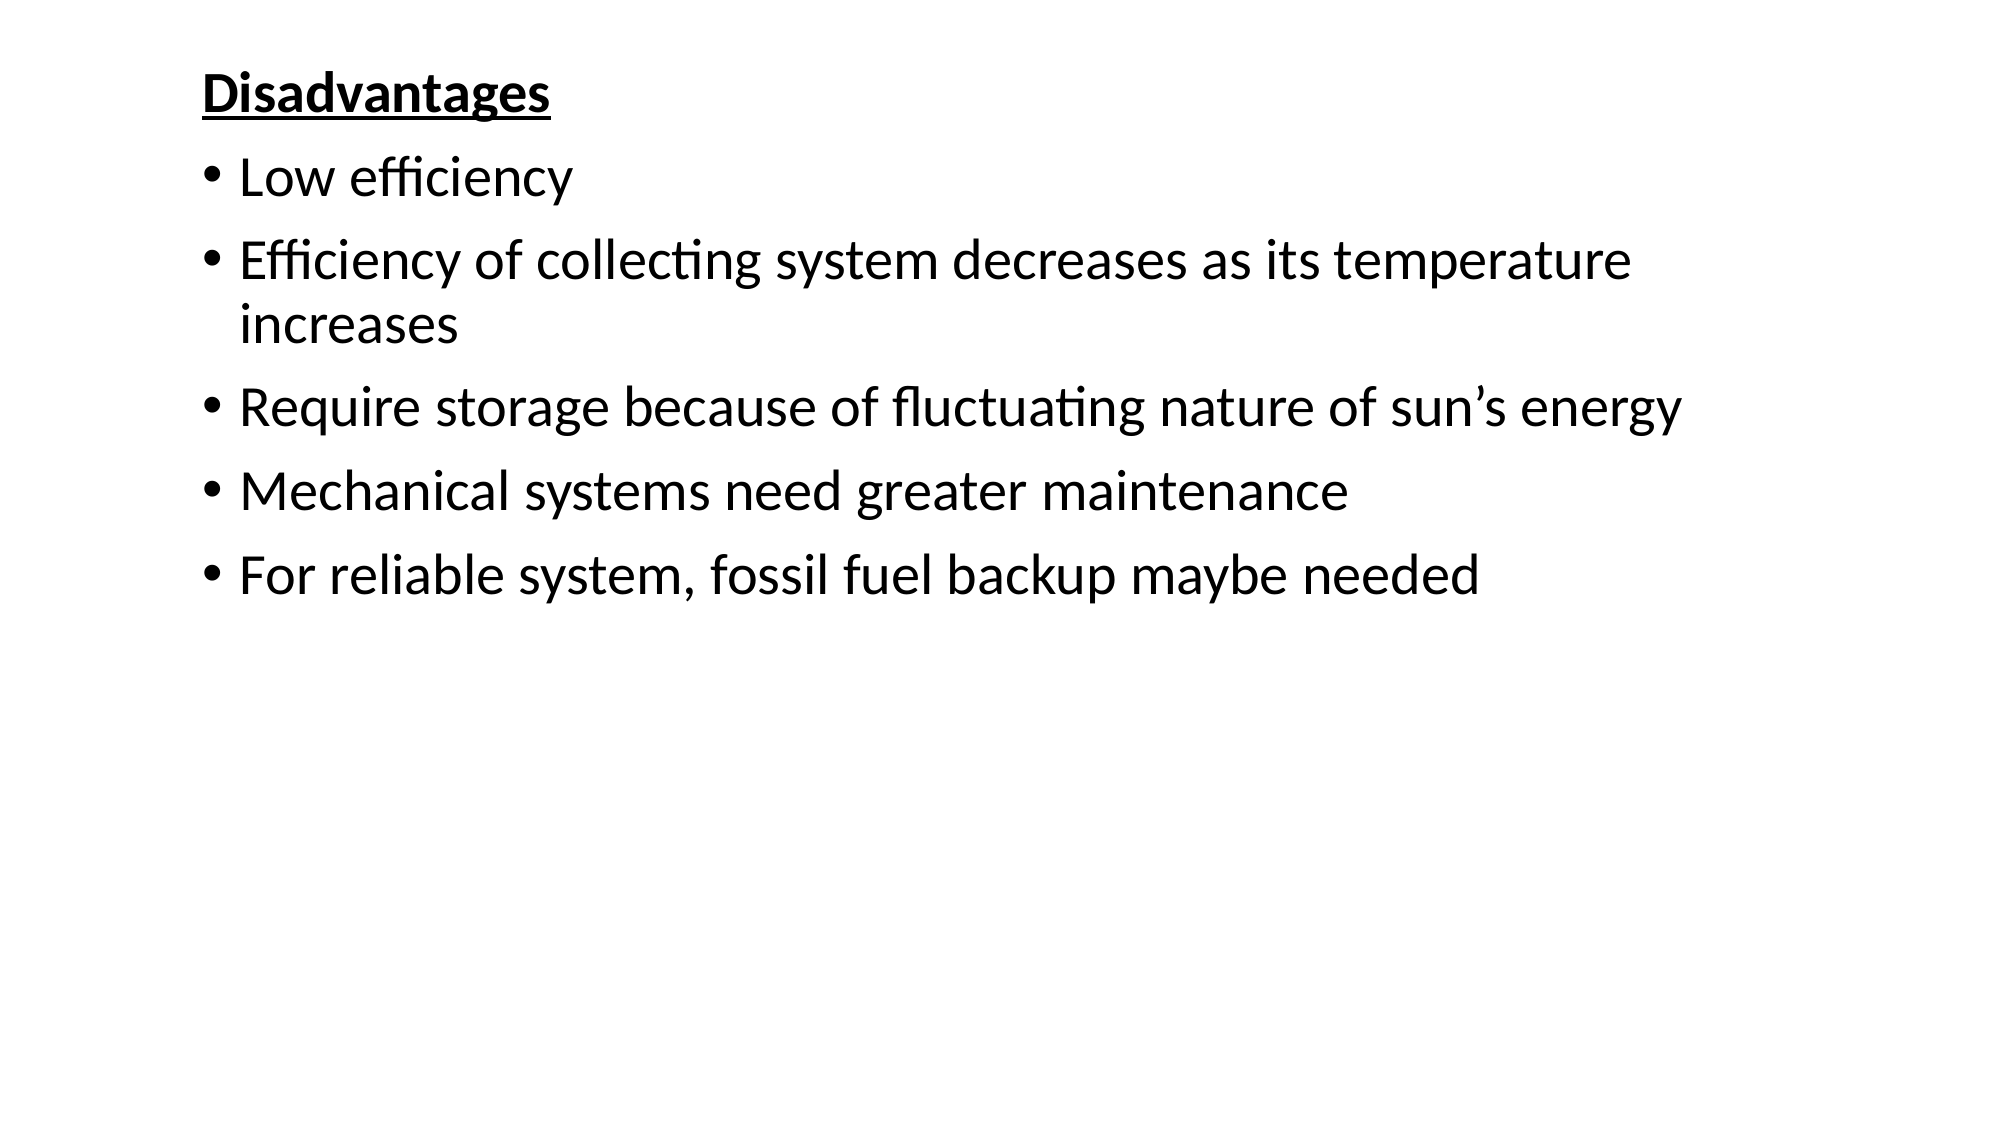

Disadvantages
Low efficiency
Efficiency of collecting system decreases as its temperature increases
Require storage because of fluctuating nature of sun’s energy
Mechanical systems need greater maintenance
For reliable system, fossil fuel backup maybe needed